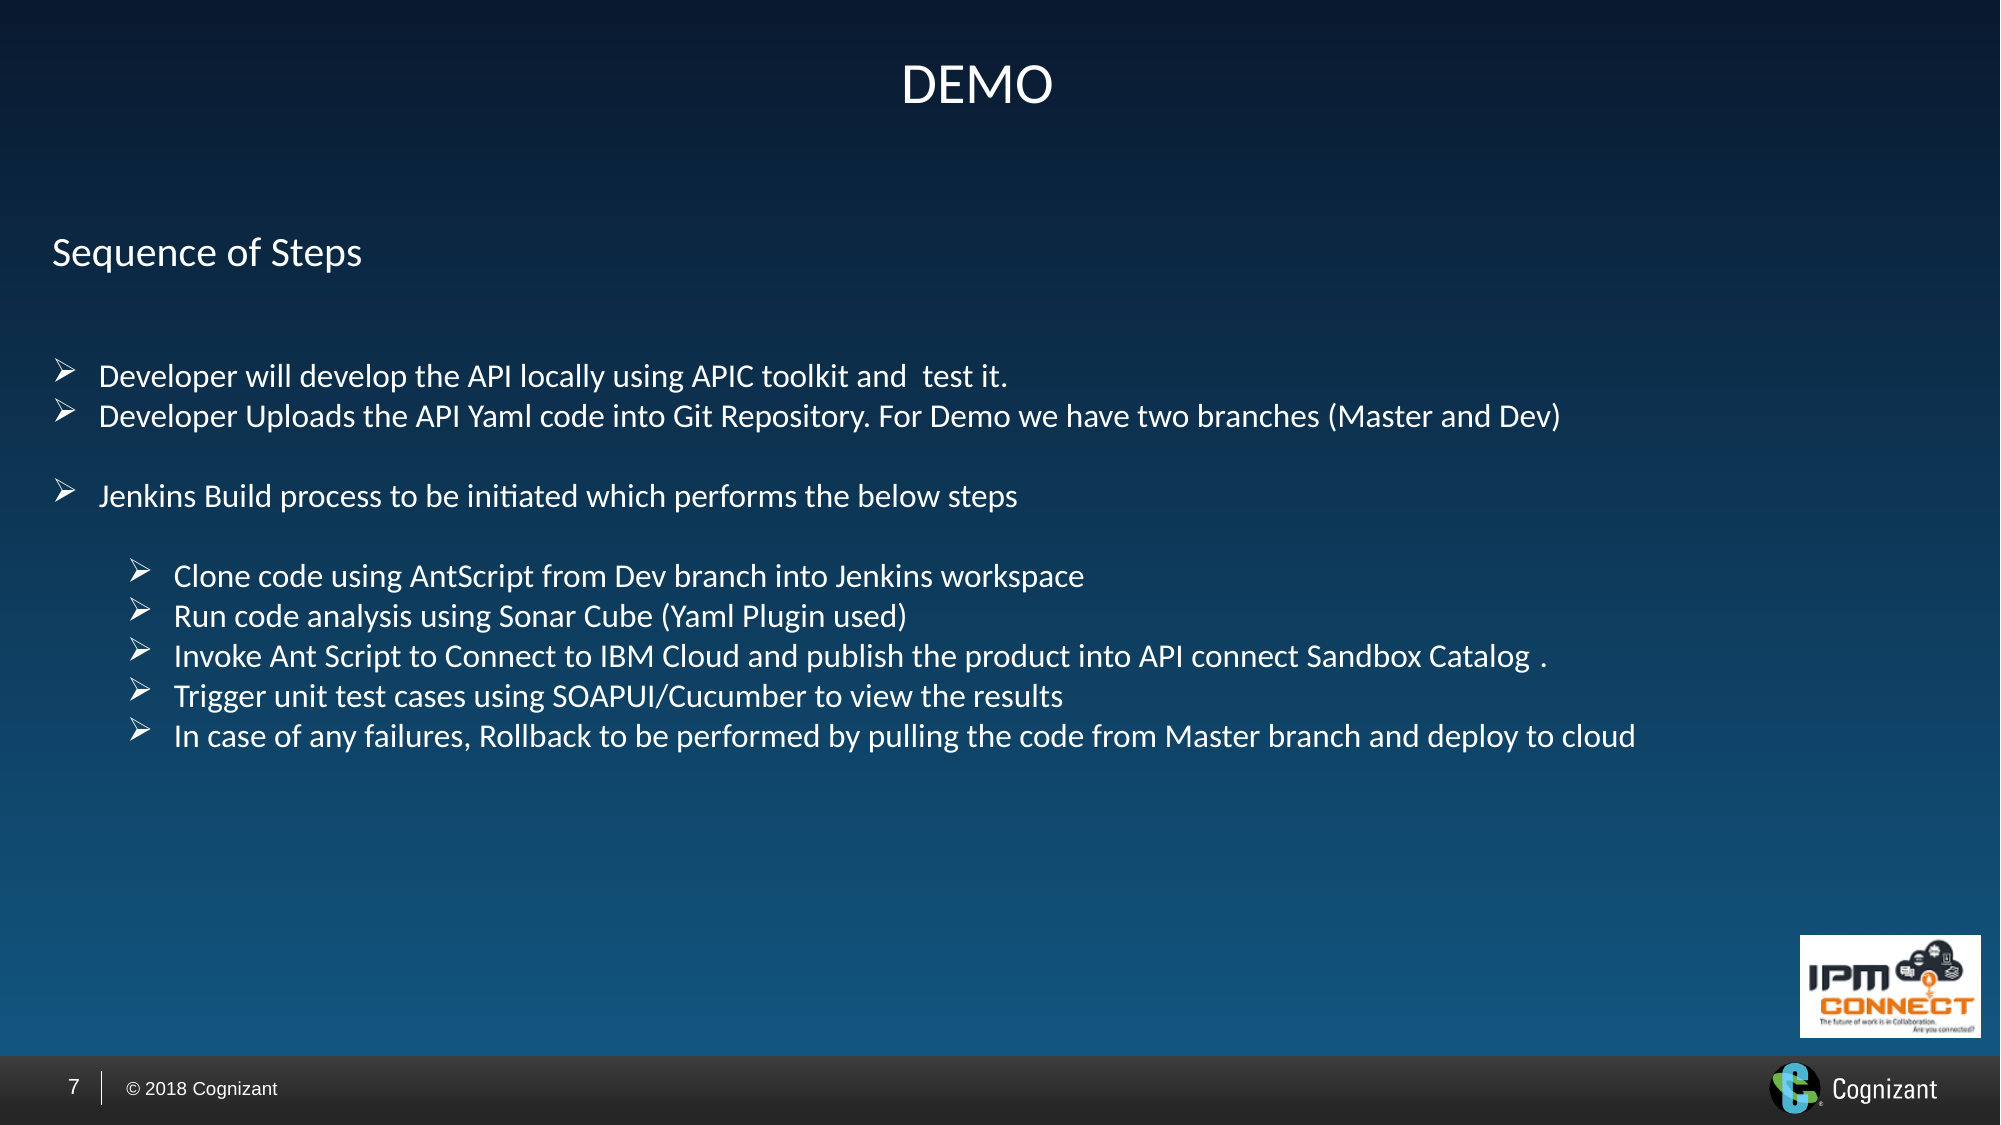

DEMO

Sequence of Steps

Developer will develop the API locally using APIC toolkit and  test it.
Developer Uploads the API Yaml code into Git Repository. For Demo we have two branches (Master and Dev)

Jenkins Build process to be initiated which performs the below steps

Clone code using AntScript from Dev branch into Jenkins workspace
Run code analysis using Sonar Cube (Yaml Plugin used)
Invoke Ant Script to Connect to IBM Cloud and publish the product into API connect Sandbox Catalog .
Trigger unit test cases using SOAPUI/Cucumber to view the results
In case of any failures, Rollback to be performed by pulling the code from Master branch and deploy to cloud

7